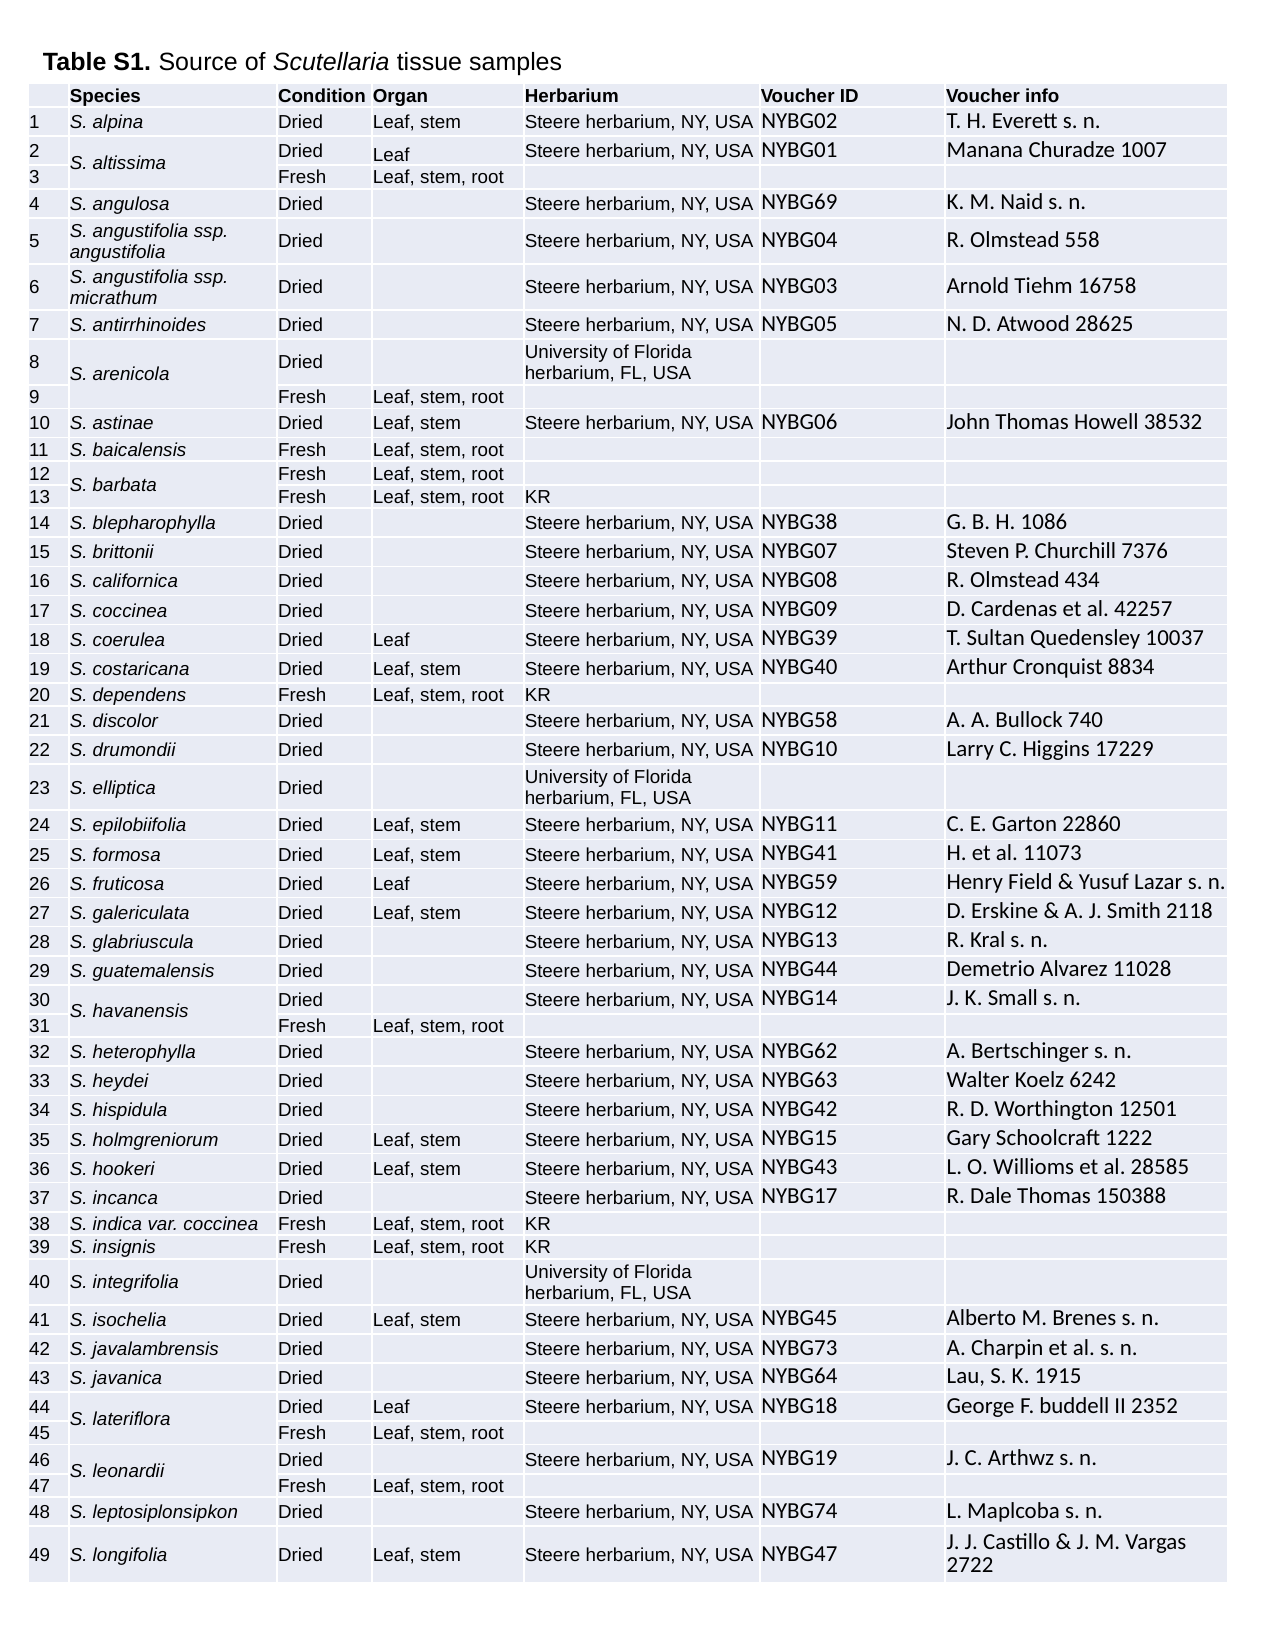

Table S1. Source of Scutellaria tissue samples
|  | Species | Condition | Organ | Herbarium | Voucher ID | Voucher info |
| --- | --- | --- | --- | --- | --- | --- |
| 1 | S. alpina | Dried | Leaf, stem | Steere herbarium, NY, USA | NYBG02 | T. H. Everett s. n. |
| 2 | S. altissima | Dried | Leaf | Steere herbarium, NY, USA | NYBG01 | Manana Churadze 1007 |
| 3 |  | Fresh | Leaf, stem, root |  |  |  |
| 4 | S. angulosa | Dried |  | Steere herbarium, NY, USA | NYBG69 | K. M. Naid s. n. |
| 5 | S. angustifolia ssp. angustifolia | Dried |  | Steere herbarium, NY, USA | NYBG04 | R. Olmstead 558 |
| 6 | S. angustifolia ssp. micrathum | Dried |  | Steere herbarium, NY, USA | NYBG03 | Arnold Tiehm 16758 |
| 7 | S. antirrhinoides | Dried |  | Steere herbarium, NY, USA | NYBG05 | N. D. Atwood 28625 |
| 8 | S. arenicola | Dried |  | University of Florida herbarium, FL, USA |  |  |
| 9 |  | Fresh | Leaf, stem, root |  |  |  |
| 10 | S. astinae | Dried | Leaf, stem | Steere herbarium, NY, USA | NYBG06 | John Thomas Howell 38532 |
| 11 | S. baicalensis | Fresh | Leaf, stem, root |  |  |  |
| 12 | S. barbata | Fresh | Leaf, stem, root |  |  |  |
| 13 |  | Fresh | Leaf, stem, root | KR |  |  |
| 14 | S. blepharophylla | Dried |  | Steere herbarium, NY, USA | NYBG38 | G. B. H. 1086 |
| 15 | S. brittonii | Dried |  | Steere herbarium, NY, USA | NYBG07 | Steven P. Churchill 7376 |
| 16 | S. californica | Dried |  | Steere herbarium, NY, USA | NYBG08 | R. Olmstead 434 |
| 17 | S. coccinea | Dried |  | Steere herbarium, NY, USA | NYBG09 | D. Cardenas et al. 42257 |
| 18 | S. coerulea | Dried | Leaf | Steere herbarium, NY, USA | NYBG39 | T. Sultan Quedensley 10037 |
| 19 | S. costaricana | Dried | Leaf, stem | Steere herbarium, NY, USA | NYBG40 | Arthur Cronquist 8834 |
| 20 | S. dependens | Fresh | Leaf, stem, root | KR |  |  |
| 21 | S. discolor | Dried |  | Steere herbarium, NY, USA | NYBG58 | A. A. Bullock 740 |
| 22 | S. drumondii | Dried |  | Steere herbarium, NY, USA | NYBG10 | Larry C. Higgins 17229 |
| 23 | S. elliptica | Dried |  | University of Florida herbarium, FL, USA |  |  |
| 24 | S. epilobiifolia | Dried | Leaf, stem | Steere herbarium, NY, USA | NYBG11 | C. E. Garton 22860 |
| 25 | S. formosa | Dried | Leaf, stem | Steere herbarium, NY, USA | NYBG41 | H. et al. 11073 |
| 26 | S. fruticosa | Dried | Leaf | Steere herbarium, NY, USA | NYBG59 | Henry Field & Yusuf Lazar s. n. |
| 27 | S. galericulata | Dried | Leaf, stem | Steere herbarium, NY, USA | NYBG12 | D. Erskine & A. J. Smith 2118 |
| 28 | S. glabriuscula | Dried |  | Steere herbarium, NY, USA | NYBG13 | R. Kral s. n. |
| 29 | S. guatemalensis | Dried |  | Steere herbarium, NY, USA | NYBG44 | Demetrio Alvarez 11028 |
| 30 | S. havanensis | Dried |  | Steere herbarium, NY, USA | NYBG14 | J. K. Small s. n. |
| 31 |  | Fresh | Leaf, stem, root |  |  |  |
| 32 | S. heterophylla | Dried |  | Steere herbarium, NY, USA | NYBG62 | A. Bertschinger s. n. |
| 33 | S. heydei | Dried |  | Steere herbarium, NY, USA | NYBG63 | Walter Koelz 6242 |
| 34 | S. hispidula | Dried |  | Steere herbarium, NY, USA | NYBG42 | R. D. Worthington 12501 |
| 35 | S. holmgreniorum | Dried | Leaf, stem | Steere herbarium, NY, USA | NYBG15 | Gary Schoolcraft 1222 |
| 36 | S. hookeri | Dried | Leaf, stem | Steere herbarium, NY, USA | NYBG43 | L. O. Willioms et al. 28585 |
| 37 | S. incanca | Dried |  | Steere herbarium, NY, USA | NYBG17 | R. Dale Thomas 150388 |
| 38 | S. indica var. coccinea | Fresh | Leaf, stem, root | KR |  |  |
| 39 | S. insignis | Fresh | Leaf, stem, root | KR |  |  |
| 40 | S. integrifolia | Dried |  | University of Florida herbarium, FL, USA |  |  |
| 41 | S. isochelia | Dried | Leaf, stem | Steere herbarium, NY, USA | NYBG45 | Alberto M. Brenes s. n. |
| 42 | S. javalambrensis | Dried |  | Steere herbarium, NY, USA | NYBG73 | A. Charpin et al. s. n. |
| 43 | S. javanica | Dried |  | Steere herbarium, NY, USA | NYBG64 | Lau, S. K. 1915 |
| 44 | S. lateriflora | Dried | Leaf | Steere herbarium, NY, USA | NYBG18 | George F. buddell II 2352 |
| 45 |  | Fresh | Leaf, stem, root |  |  |  |
| 46 | S. leonardii | Dried |  | Steere herbarium, NY, USA | NYBG19 | J. C. Arthwz s. n. |
| 47 |  | Fresh | Leaf, stem, root |  |  |  |
| 48 | S. leptosiplonsipkon | Dried |  | Steere herbarium, NY, USA | NYBG74 | L. Maplcoba s. n. |
| 49 | S. longifolia | Dried | Leaf, stem | Steere herbarium, NY, USA | NYBG47 | J. J. Castillo & J. M. Vargas 2722 |